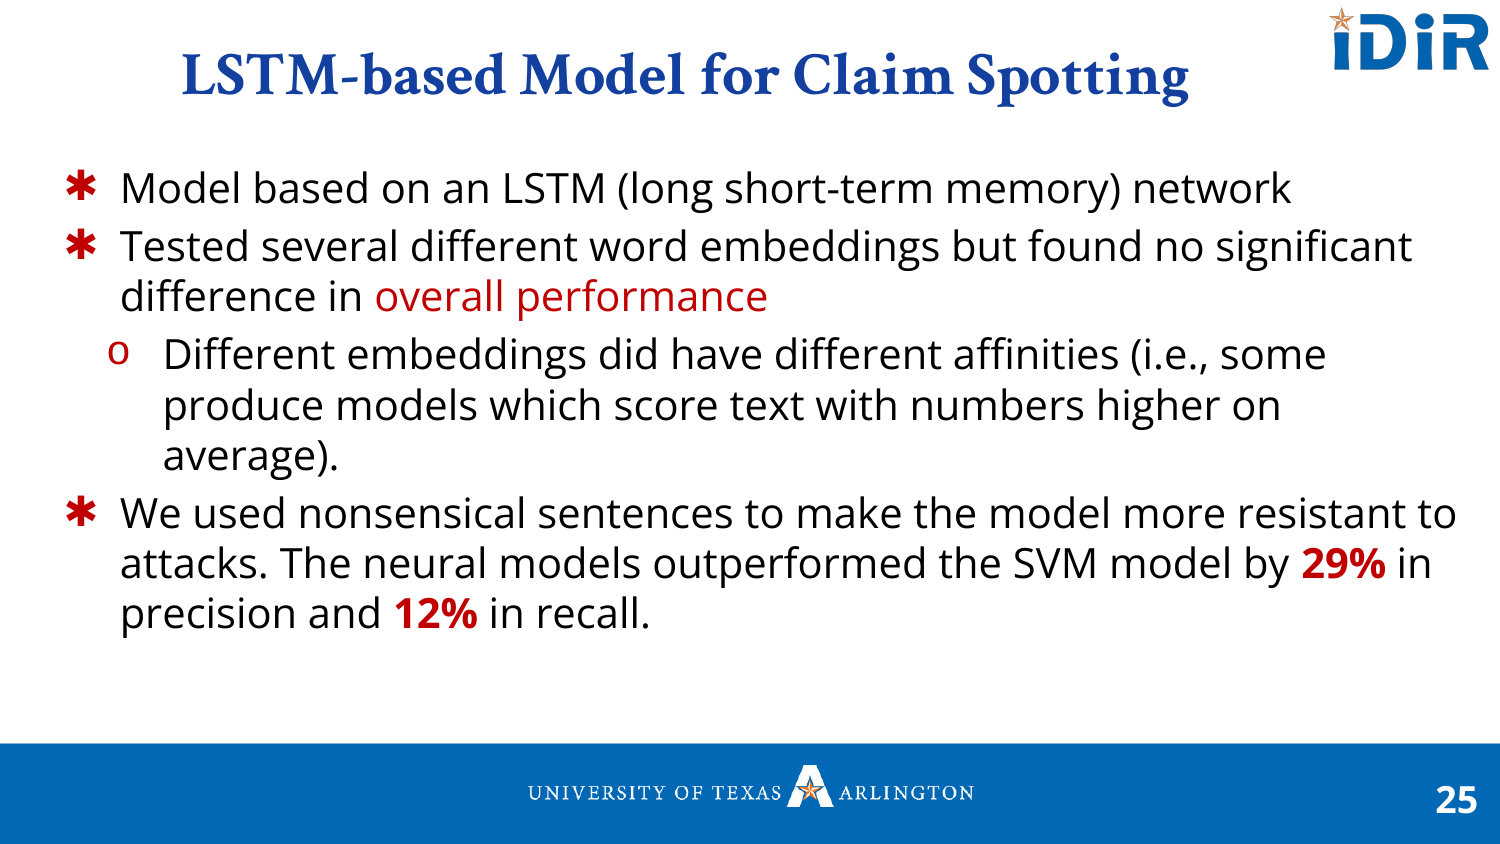

# LSTM-based Model for Claim Spotting
Model based on an LSTM (long short-term memory) network
Tested several different word embeddings but found no significant difference in overall performance
Different embeddings did have different affinities (i.e., some produce models which score text with numbers higher on average).
We used nonsensical sentences to make the model more resistant to attacks. The neural models outperformed the SVM model by 29% in precision and 12% in recall.
25